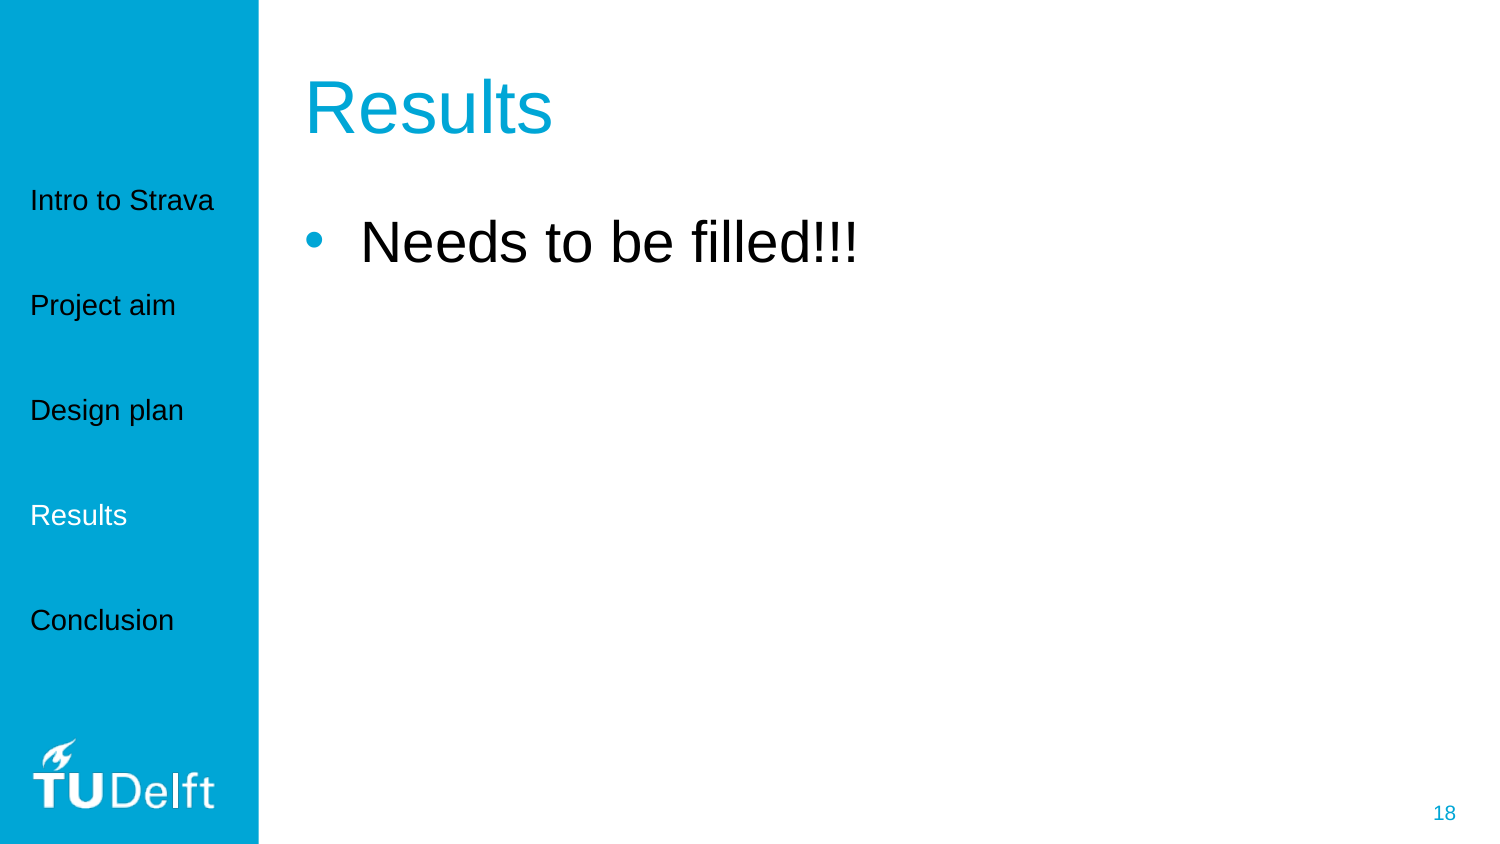

# Results
Intro to Strava

Project aim

Design plan

Results

Conclusion

Needs to be filled!!!